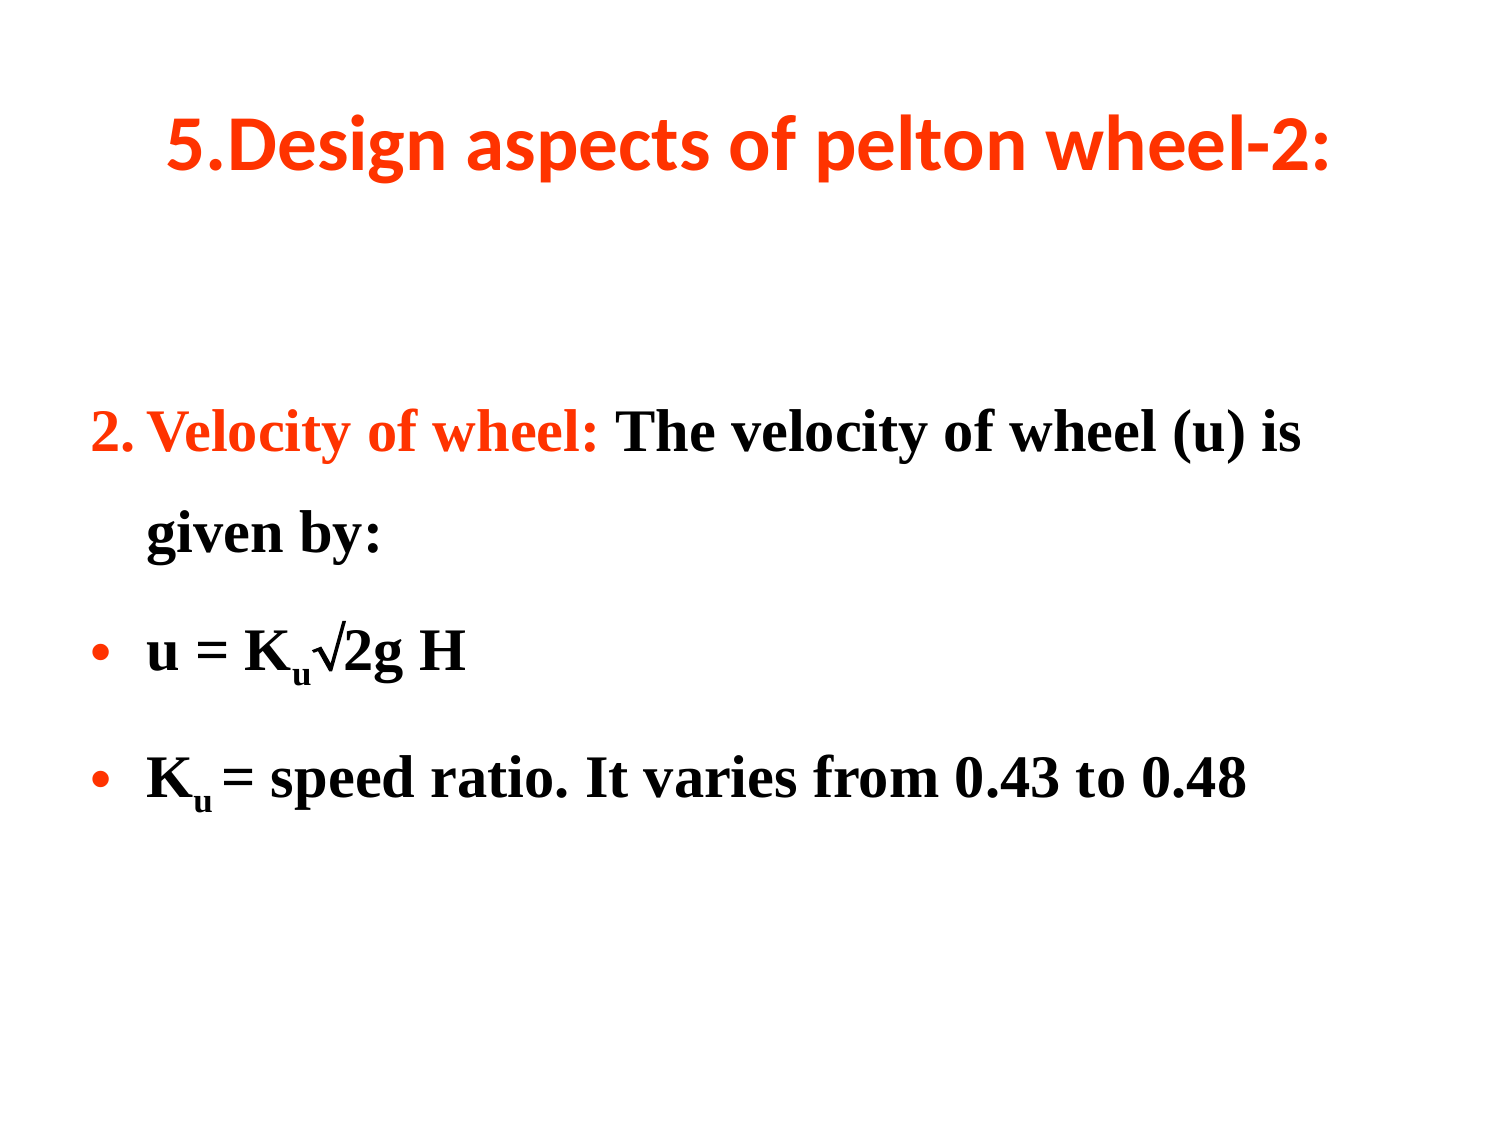

# 5.Design aspects of pelton wheel-2:

2.	Velocity of wheel: The velocity of wheel (u) is given by:
u = Ku√2g H
Ku = speed ratio. It varies from 0.43 to 0.48